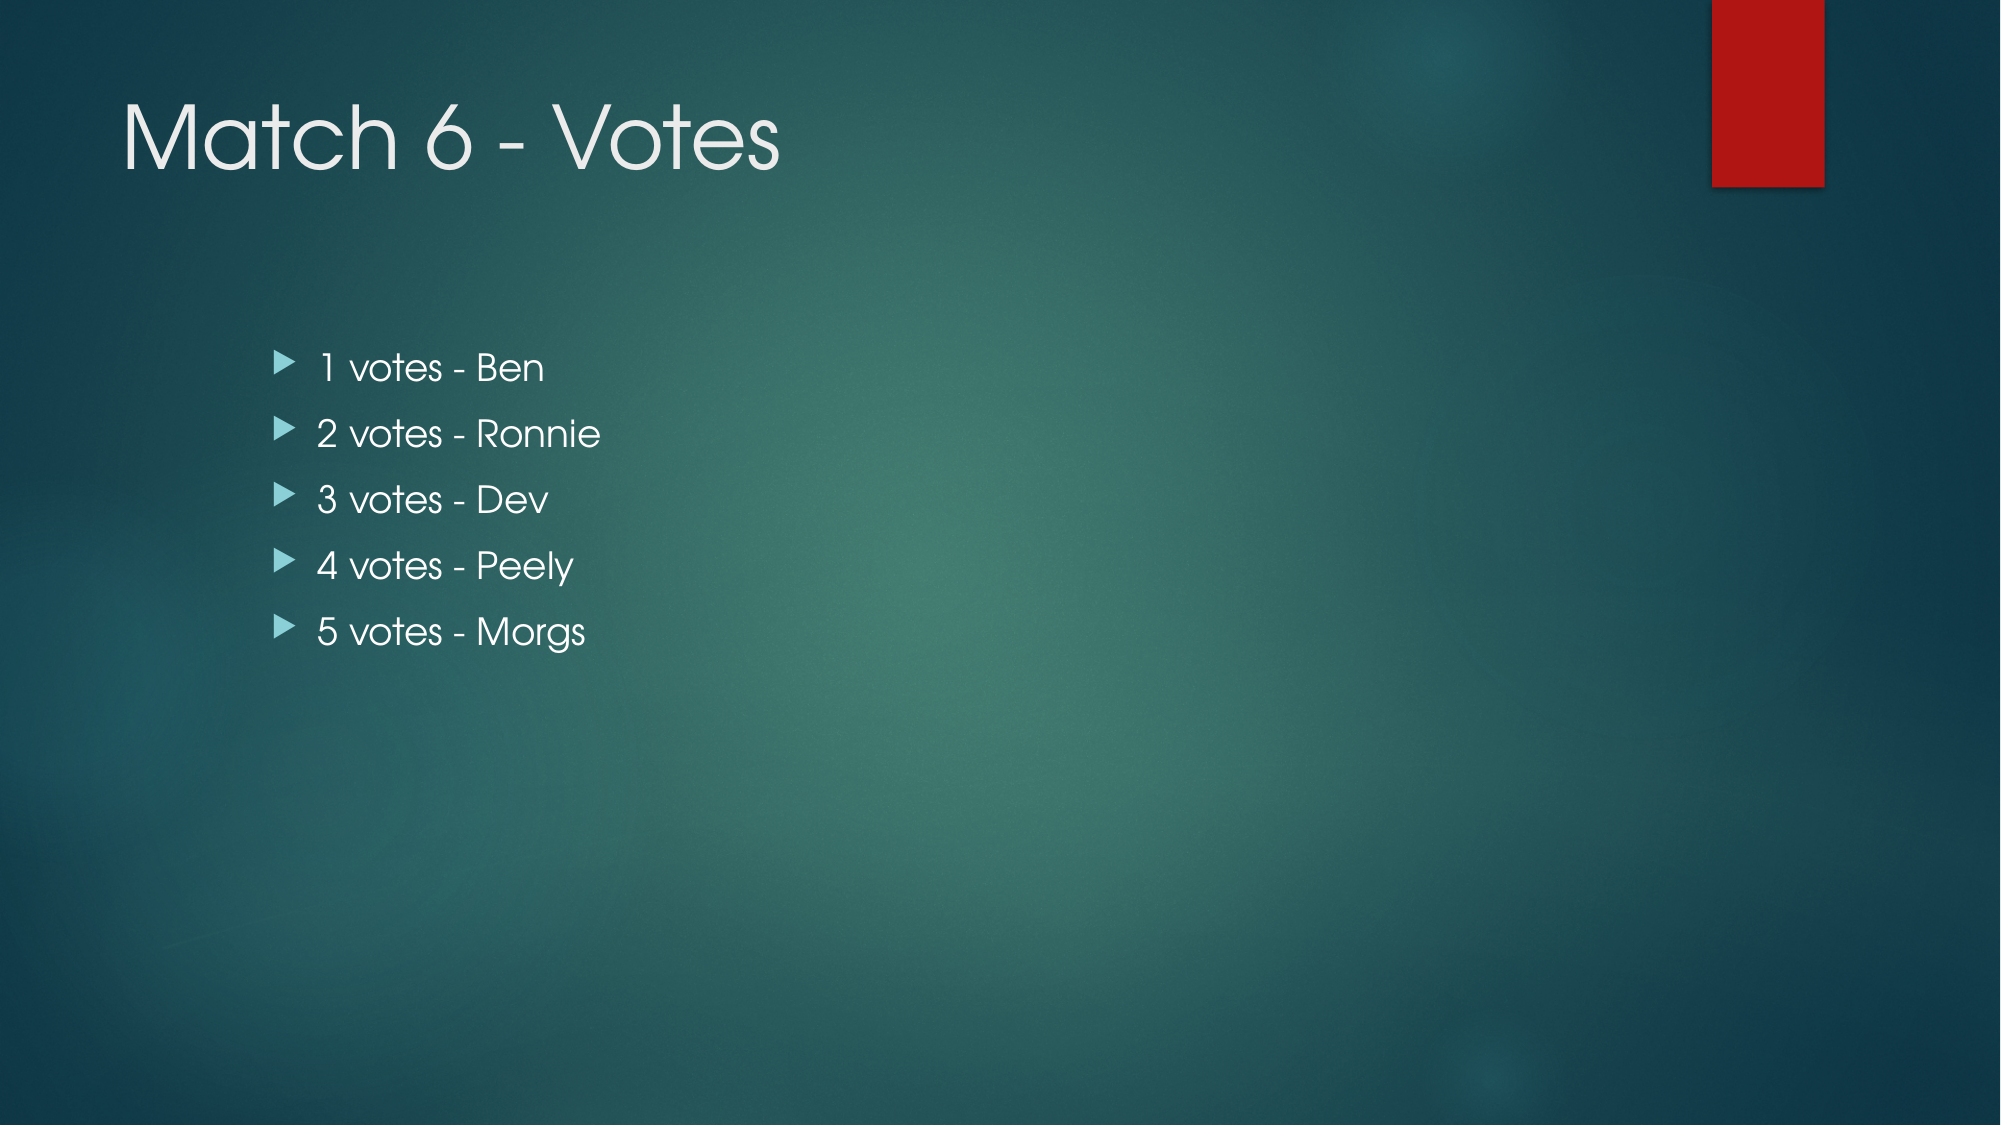

# Match 6 - Votes
1 votes - Ben
2 votes - Ronnie
3 votes - Dev
4 votes - Peely
5 votes - Morgs